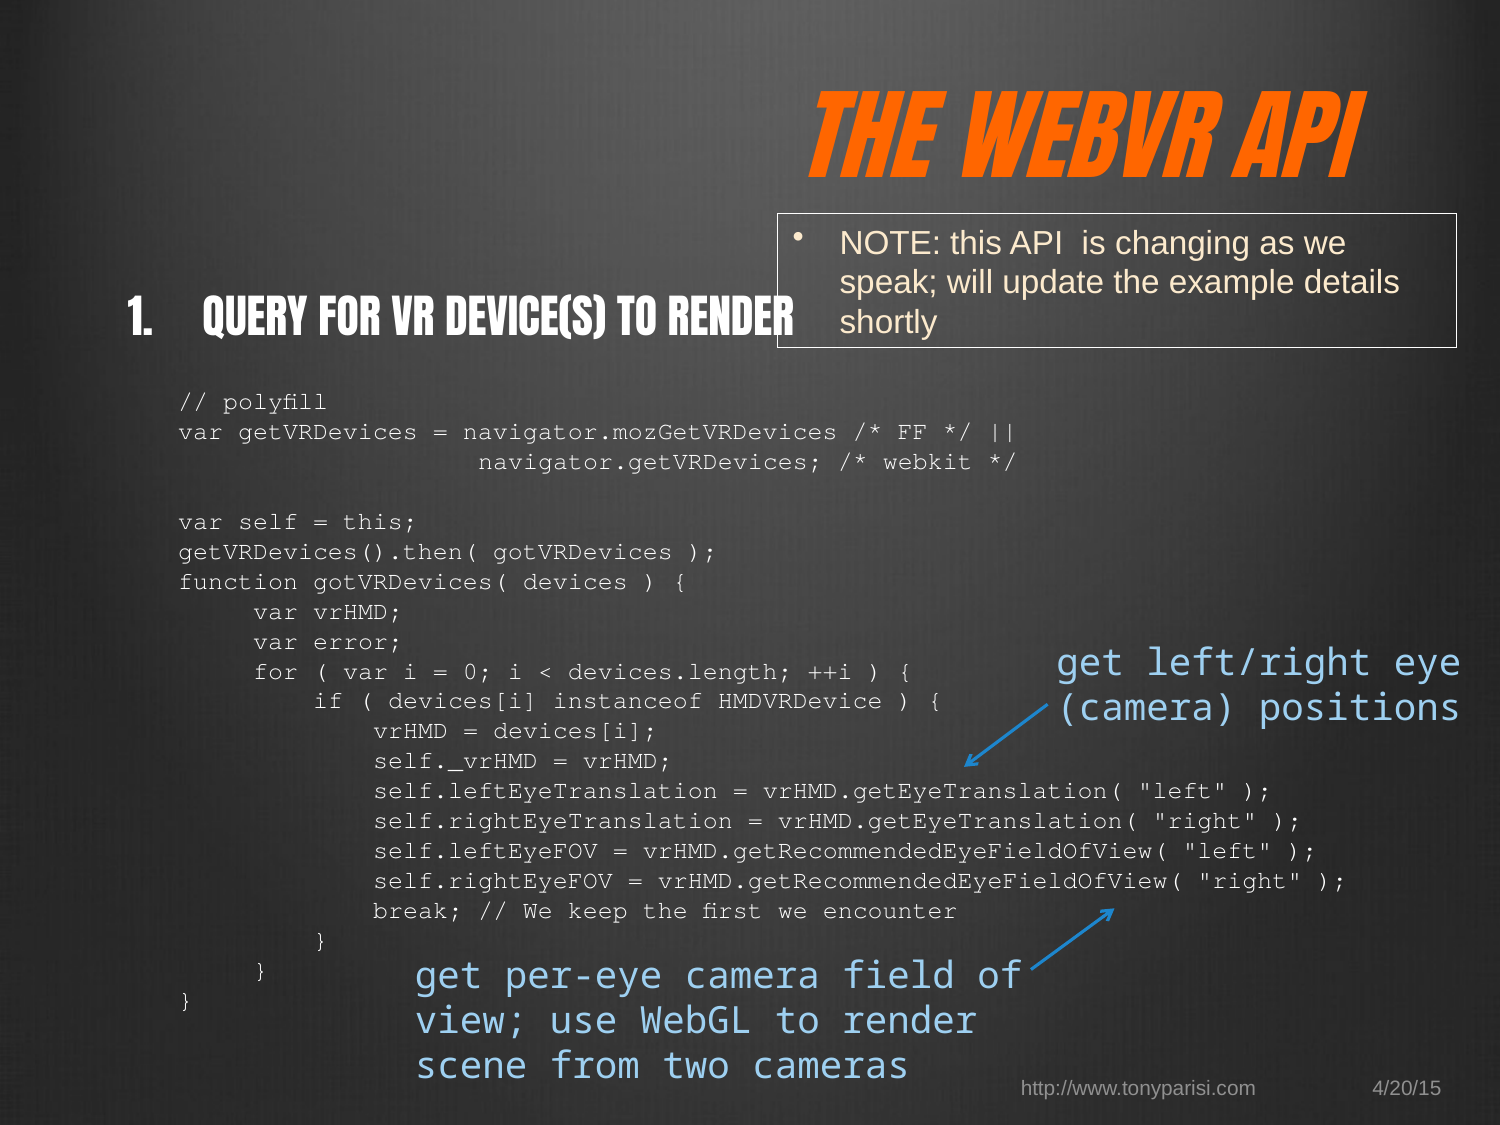

# The WebVR API
NOTE: this API  is changing as we speak; will update the example details shortly
Query for VR Device(s) to Render

       // polyfill
       var getVRDevices = navigator.mozGetVRDevices /* FF */ ||
                           navigator.getVRDevices; /* webkit */

       var self = this;
       getVRDevices().then( gotVRDevices );
       function gotVRDevices( devices ) {
            var vrHMD;
            var error;
            for ( var i = 0; i < devices.length; ++i ) {
                if ( devices[i] instanceof HMDVRDevice ) {
                    vrHMD = devices[i];
                    self._vrHMD = vrHMD;
                    self.leftEyeTranslation = vrHMD.getEyeTranslation( "left" );
                    self.rightEyeTranslation = vrHMD.getEyeTranslation( "right" );
                    self.leftEyeFOV = vrHMD.getRecommendedEyeFieldOfView( "left" );
                    self.rightEyeFOV = vrHMD.getRecommendedEyeFieldOfView( "right" );
                    break; // We keep the first we encounter
                }
            }
       }
get left/right eye
(camera) positions
get per-eye camera field of view; use WebGL to render scene from two cameras
http://www.tonyparisi.com
4/20/15